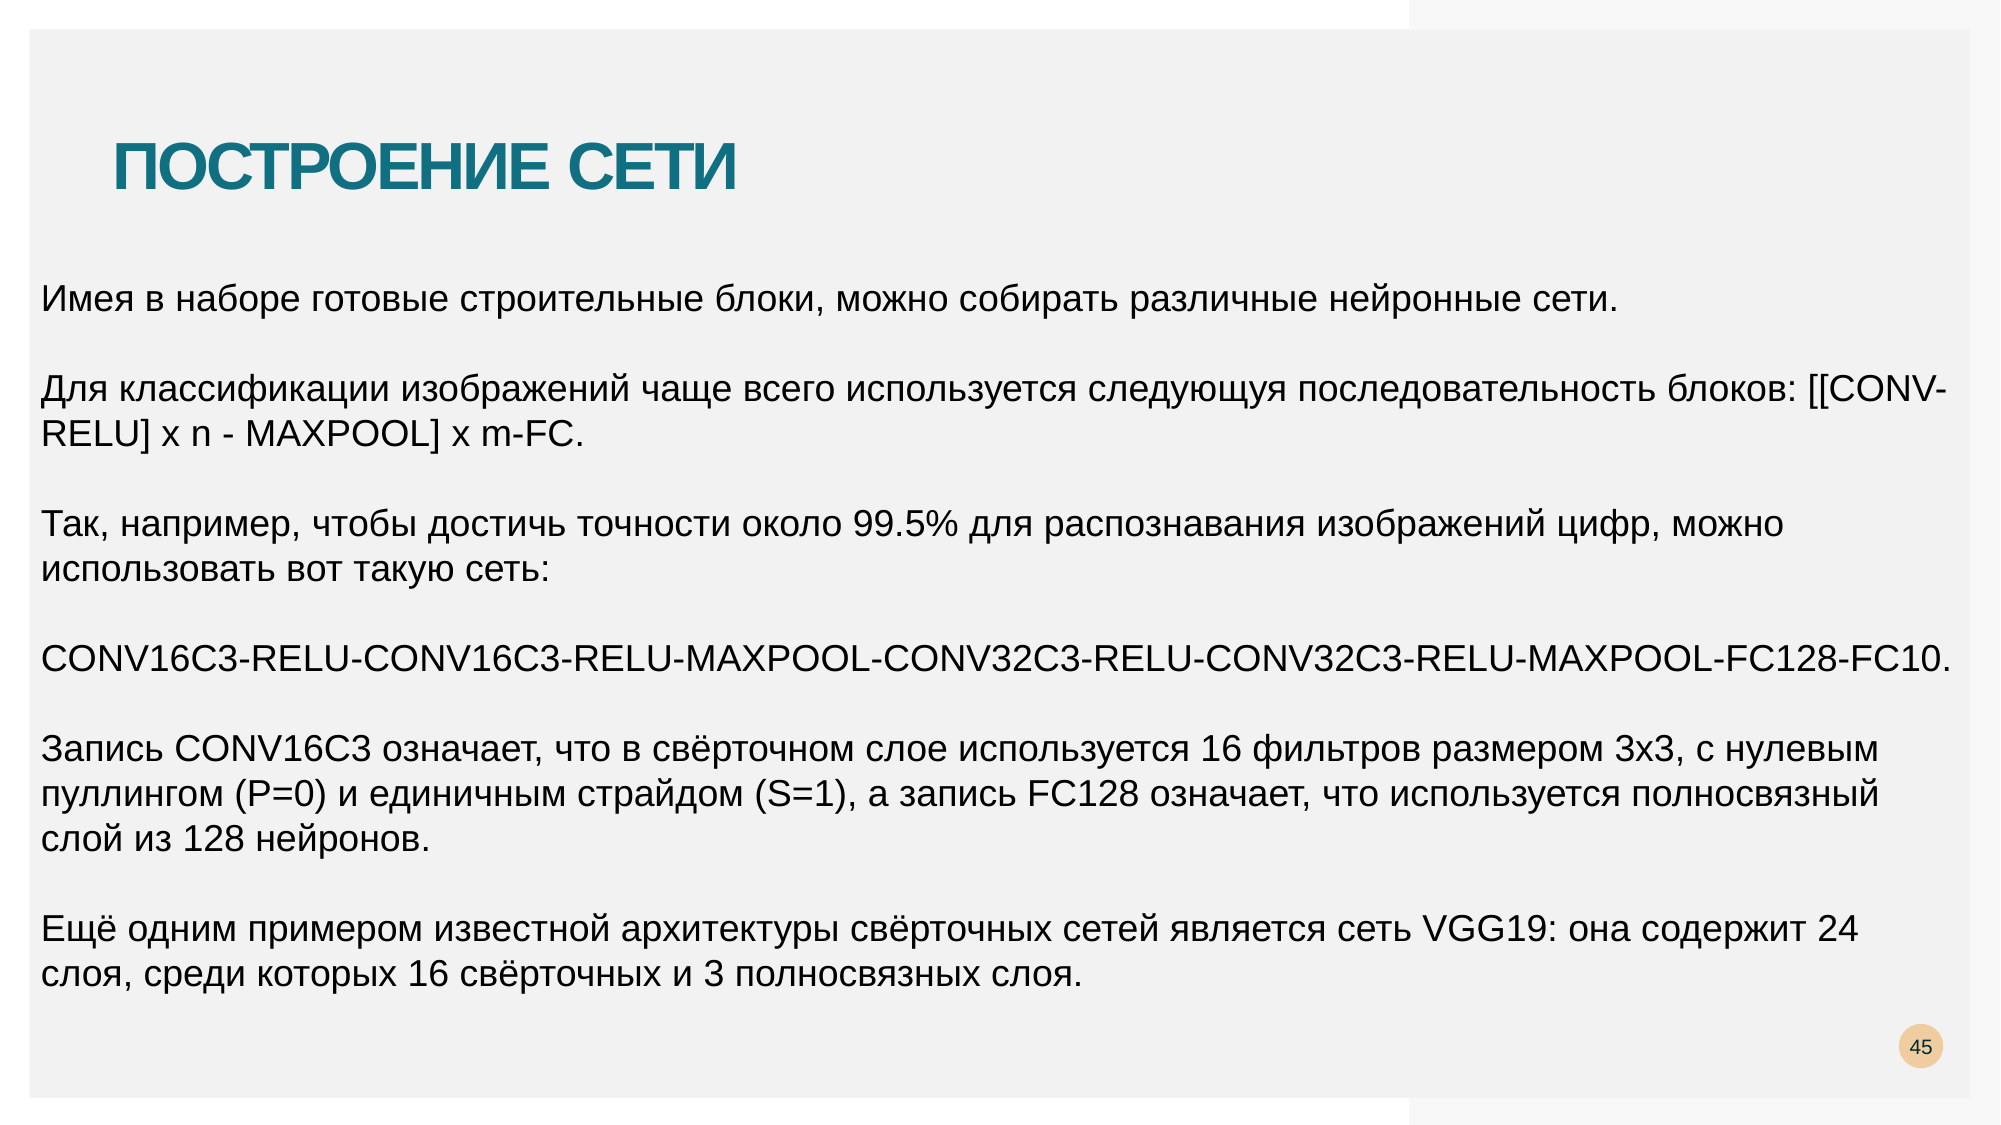

# Построение сети
Имея в наборе готовые строительные блоки, можно собирать различные нейронные сети.

Для классификации изображений чаще всего используется следующуя последовательность блоков: [[CONV-RELU] х n - MAXPOOL] х m-FC.

Так, например, чтобы достичь точности около 99.5% для распознавания изображений цифр, можно использовать вот такую сеть:

CONV16C3-RELU-CONV16C3-RELU-MAXPOOL-CONV32C3-RELU-CONV32C3-RELU-MAXPOOL-FC128-FC10.

Запись CONV16C3 означает, что в свёрточном слое используется 16 фильтров размером 3х3, с нулевым пуллингом (P=0) и единичным страйдом (S=1), а запись FC128 означает, что используется полносвязный слой из 128 нейронов.

Ещё одним примером известной архитектуры свёрточных сетей является сеть VGG19: она содержит 24 слоя, среди которых 16 свёрточных и 3 полносвязных слоя.
45